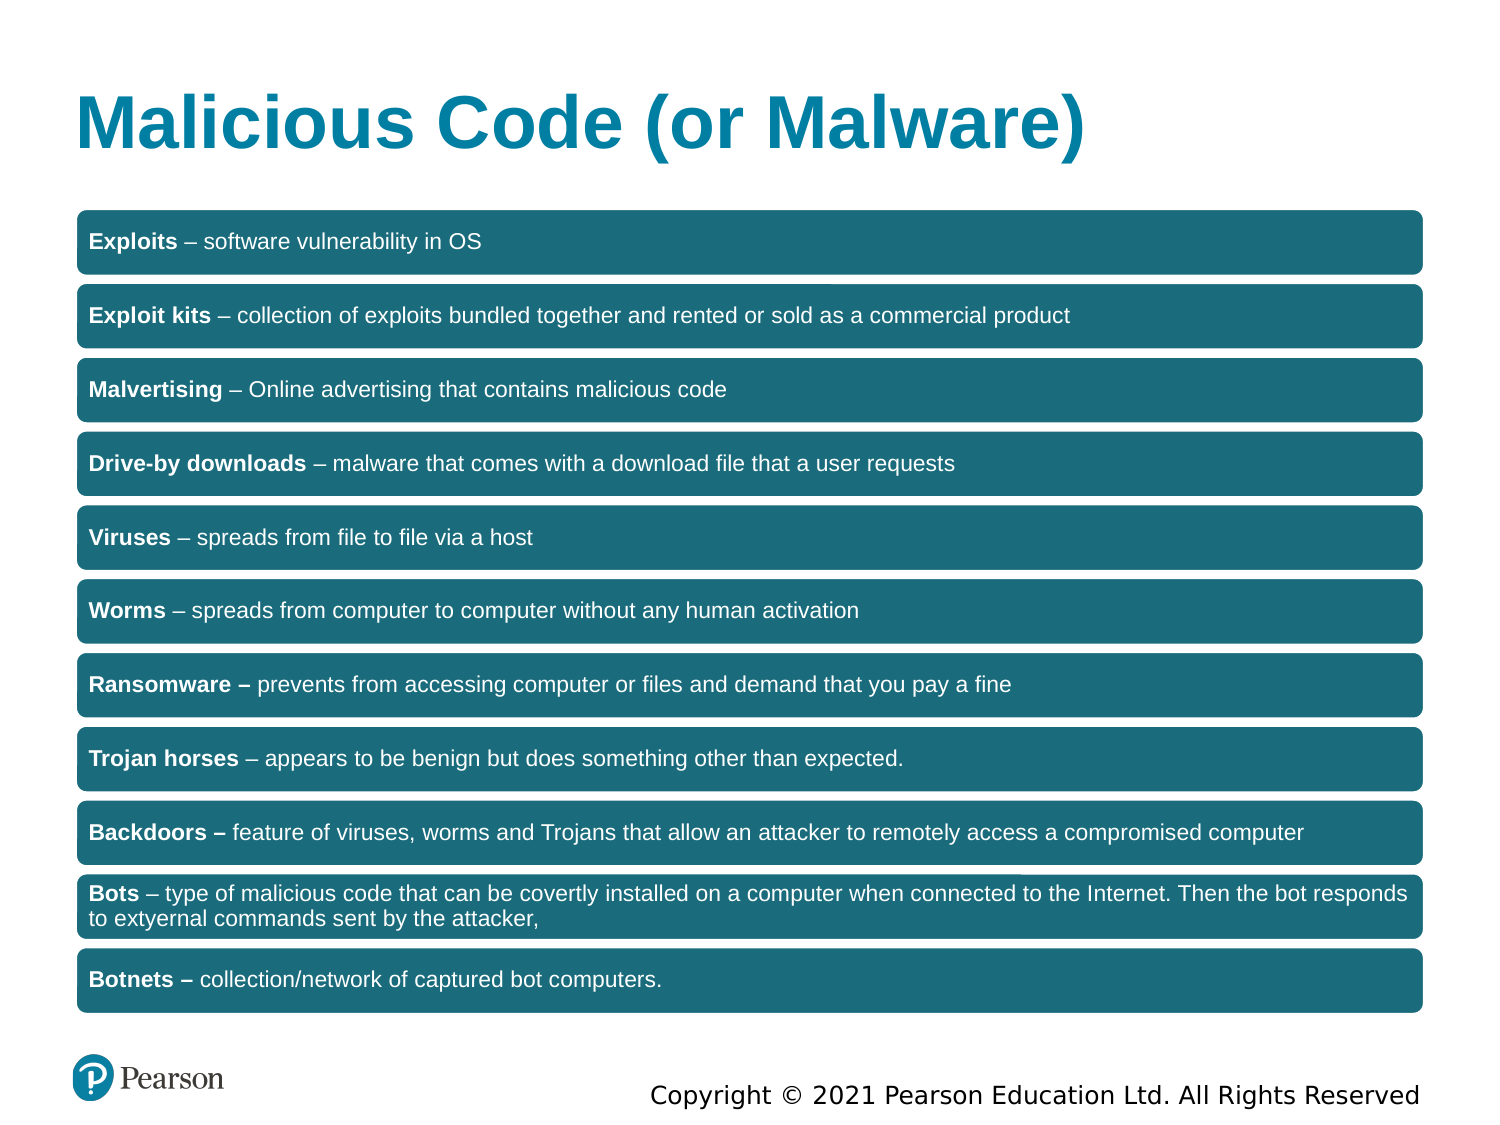

# Malicious Code (or Malware)
Exploits – software vulnerability in OS
Exploit kits – collection of exploits bundled together and rented or sold as a commercial product
Malvertising – Online advertising that contains malicious code
Drive-by downloads – malware that comes with a download file that a user requests
Viruses – spreads from file to file via a host
Worms – spreads from computer to computer without any human activation
Ransomware – prevents from accessing computer or files and demand that you pay a fine
Trojan horses – appears to be benign but does something other than expected.
Backdoors – feature of viruses, worms and Trojans that allow an attacker to remotely access a compromised computer
Bots – type of malicious code that can be covertly installed on a computer when connected to the Internet. Then the bot responds to extyernal commands sent by the attacker,
Botnets – collection/network of captured bot computers.